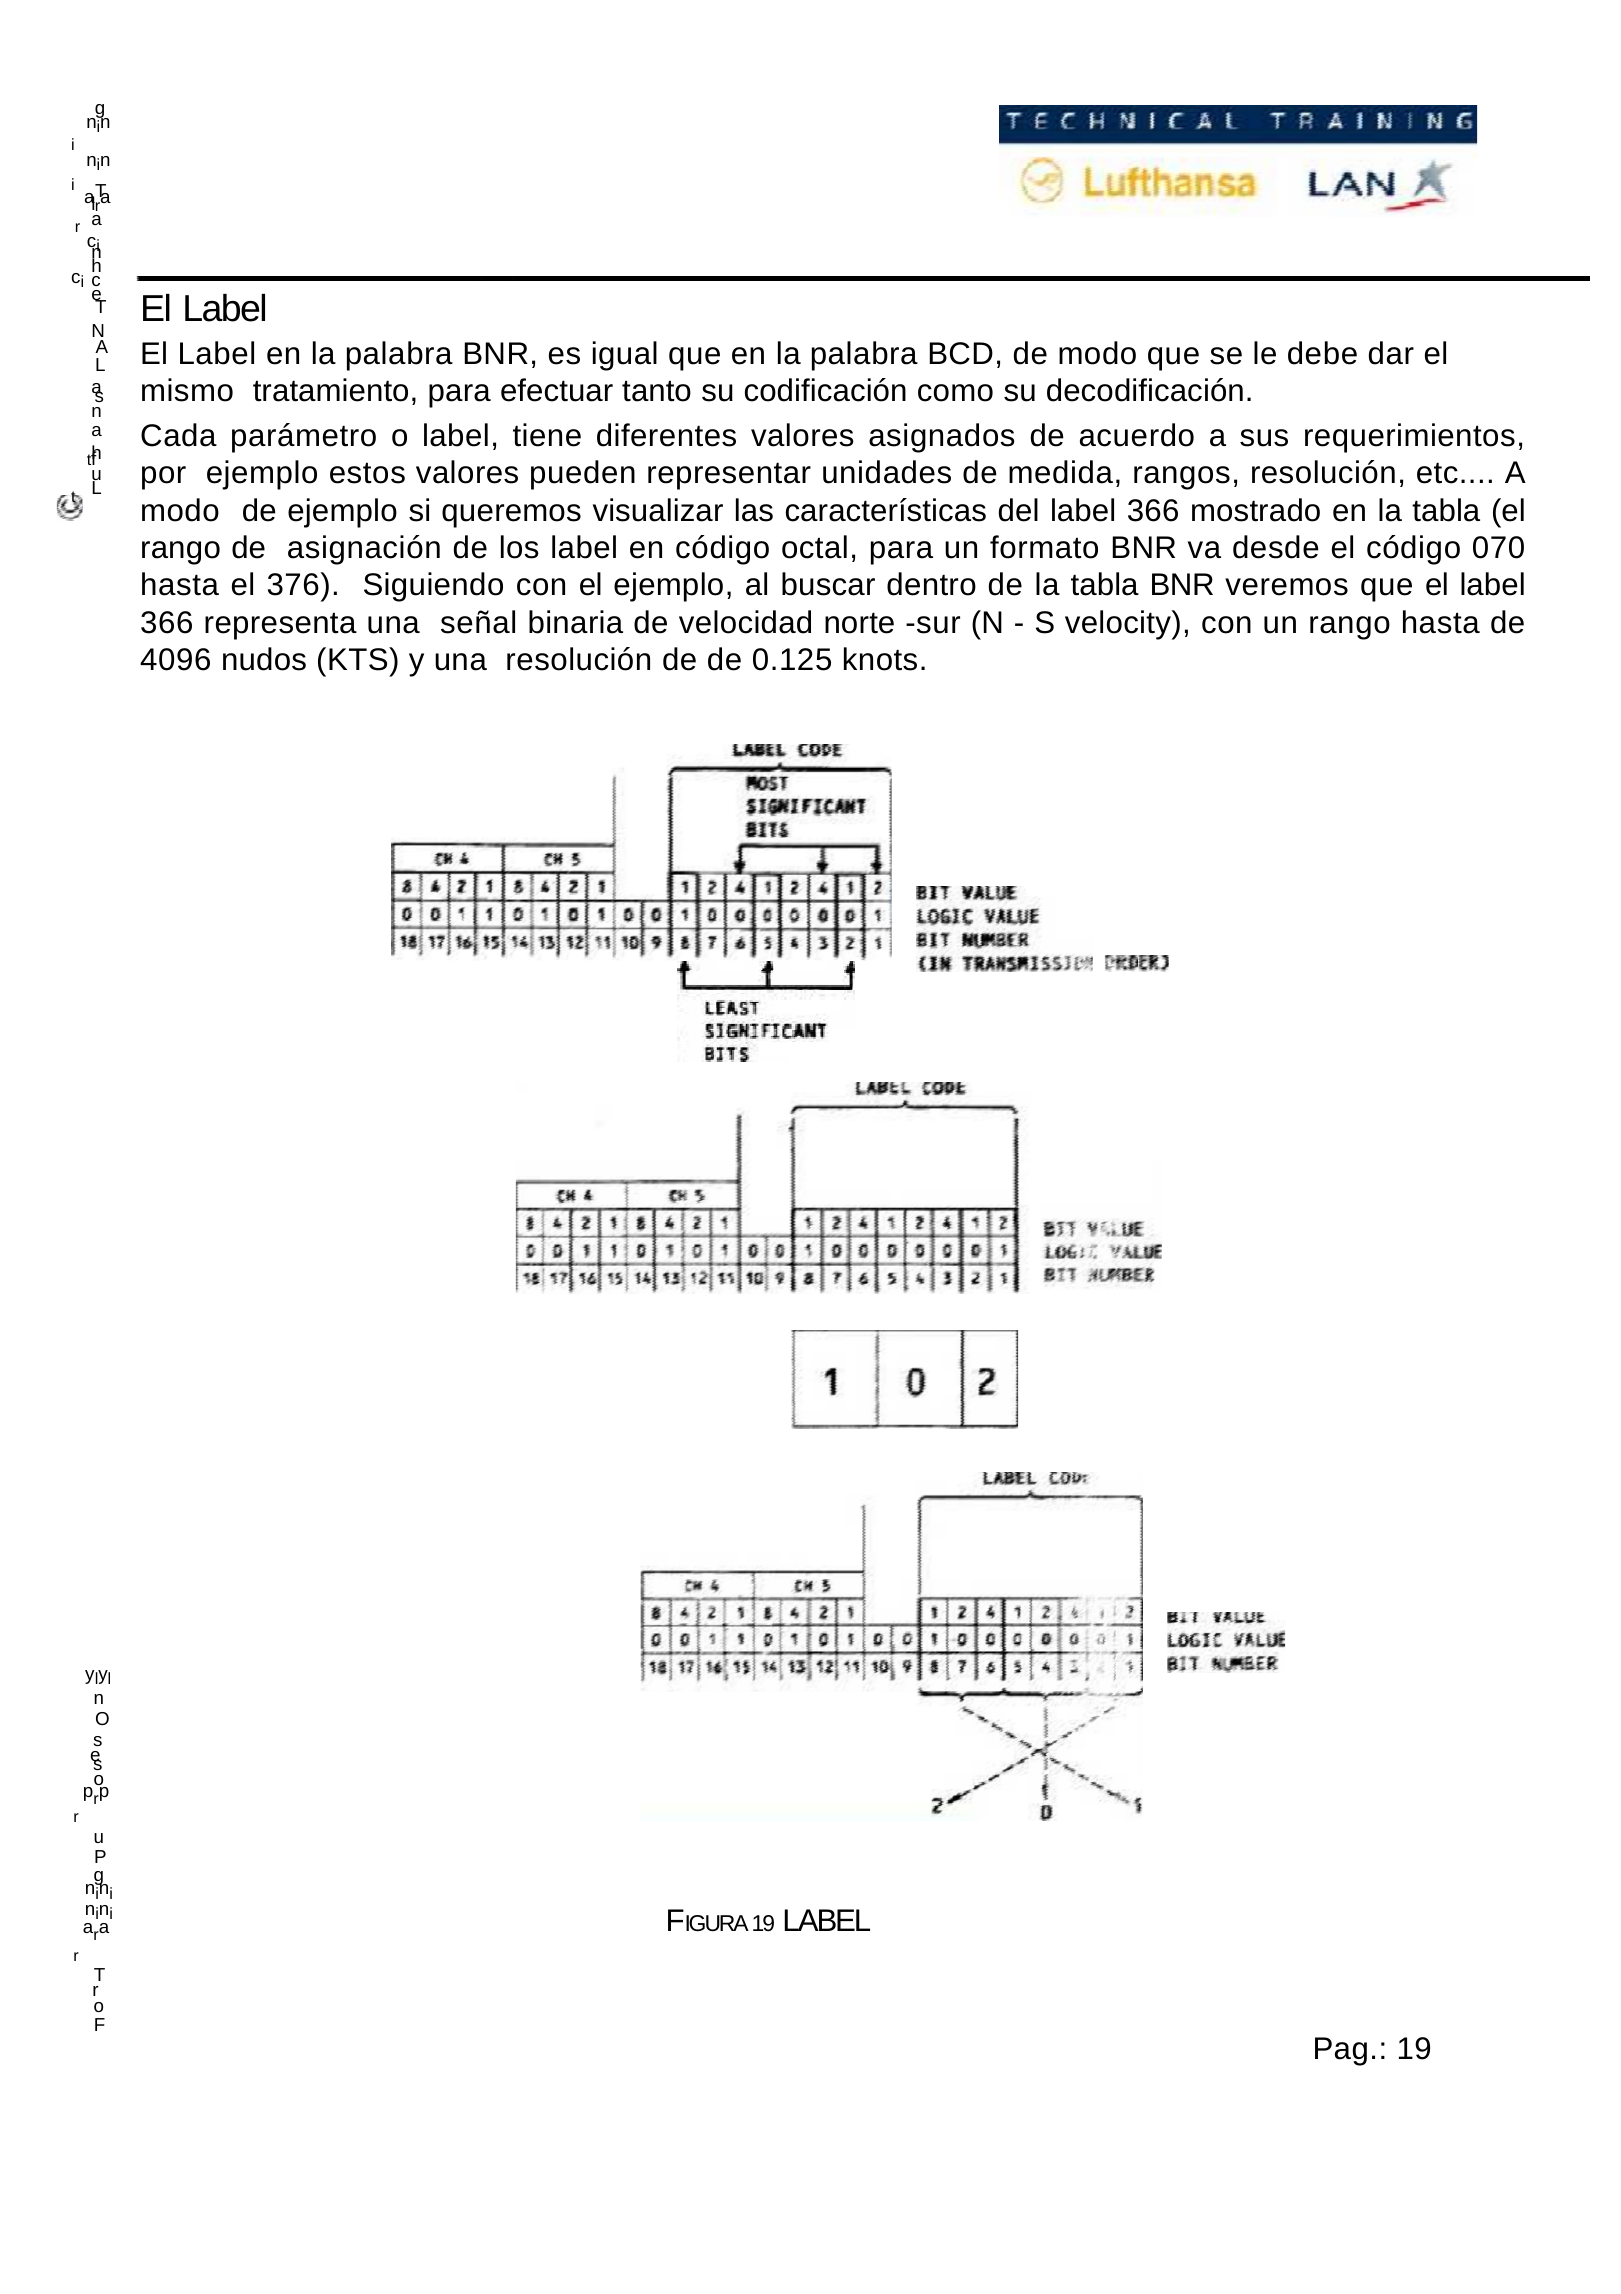

g
     nini
     nini
    arar

     T
     l
    a
     cici
    n
     h
    c
El Label
El Label en la palabra BNR, es igual que en la palabra BCD, de modo que se le debe dar el mismo  tratamiento, para efectuar tanto su codificación como su decodificación.
Cada parámetro o label, tiene diferentes valores asignados de acuerdo a sus requerimientos, por  ejemplo estos valores pueden representar unidades de medida, rangos, resolución, etc.... A modo  de ejemplo si queremos visualizar las características del label 366 mostrado en la tabla (el rango de  asignación de los label en código octal, para un formato BNR va desde el código 070 hasta el 376).  Siguiendo con el ejemplo, al buscar dentro de la tabla BNR veremos que el label 366 representa una  señal binaria de velocidad norte -sur (N - S velocity), con un rango hasta de 4096 nudos (KTS) y una  resolución de de 0.125 knots.

    e
     T
     N
     A
     L
    a
    s
    n
    a
     tht
      f
    u
     L

     ylyl
    n
      O
    s
    e
    s
    o
    prpr
    u
     P
    g
     nini
     nini
    arar
     T
    r
    o
     F
FIGURA 19 LABEL
Pag.: 19